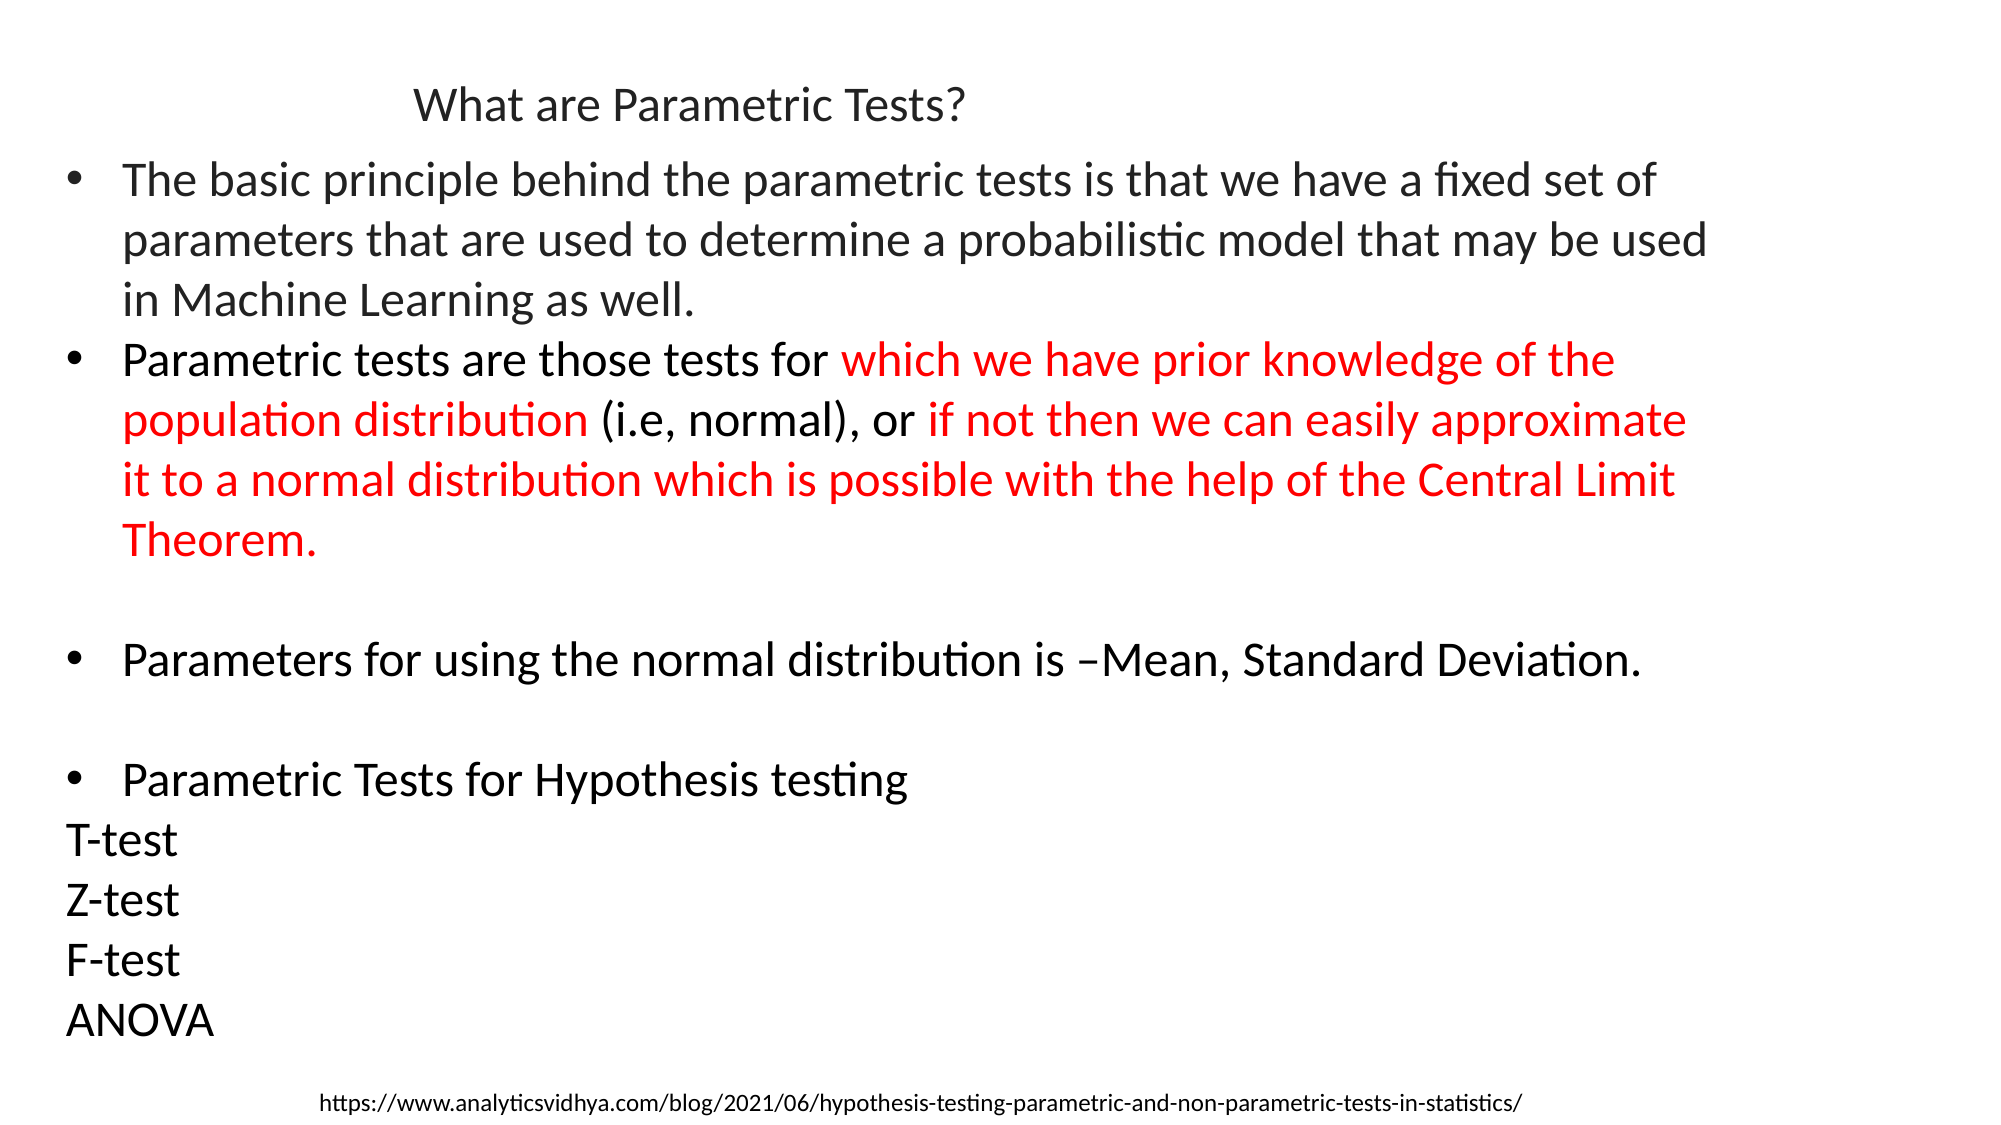

What are Parametric Tests?
The basic principle behind the parametric tests is that we have a fixed set of parameters that are used to determine a probabilistic model that may be used in Machine Learning as well.
Parametric tests are those tests for which we have prior knowledge of the population distribution (i.e, normal), or if not then we can easily approximate it to a normal distribution which is possible with the help of the Central Limit Theorem.

Parameters for using the normal distribution is –Mean, Standard Deviation.

Parametric Tests for Hypothesis testing
T-test
Z-test
F-test
ANOVA

https://www.analyticsvidhya.com/blog/2021/06/hypothesis-testing-parametric-and-non-parametric-tests-in-statistics/